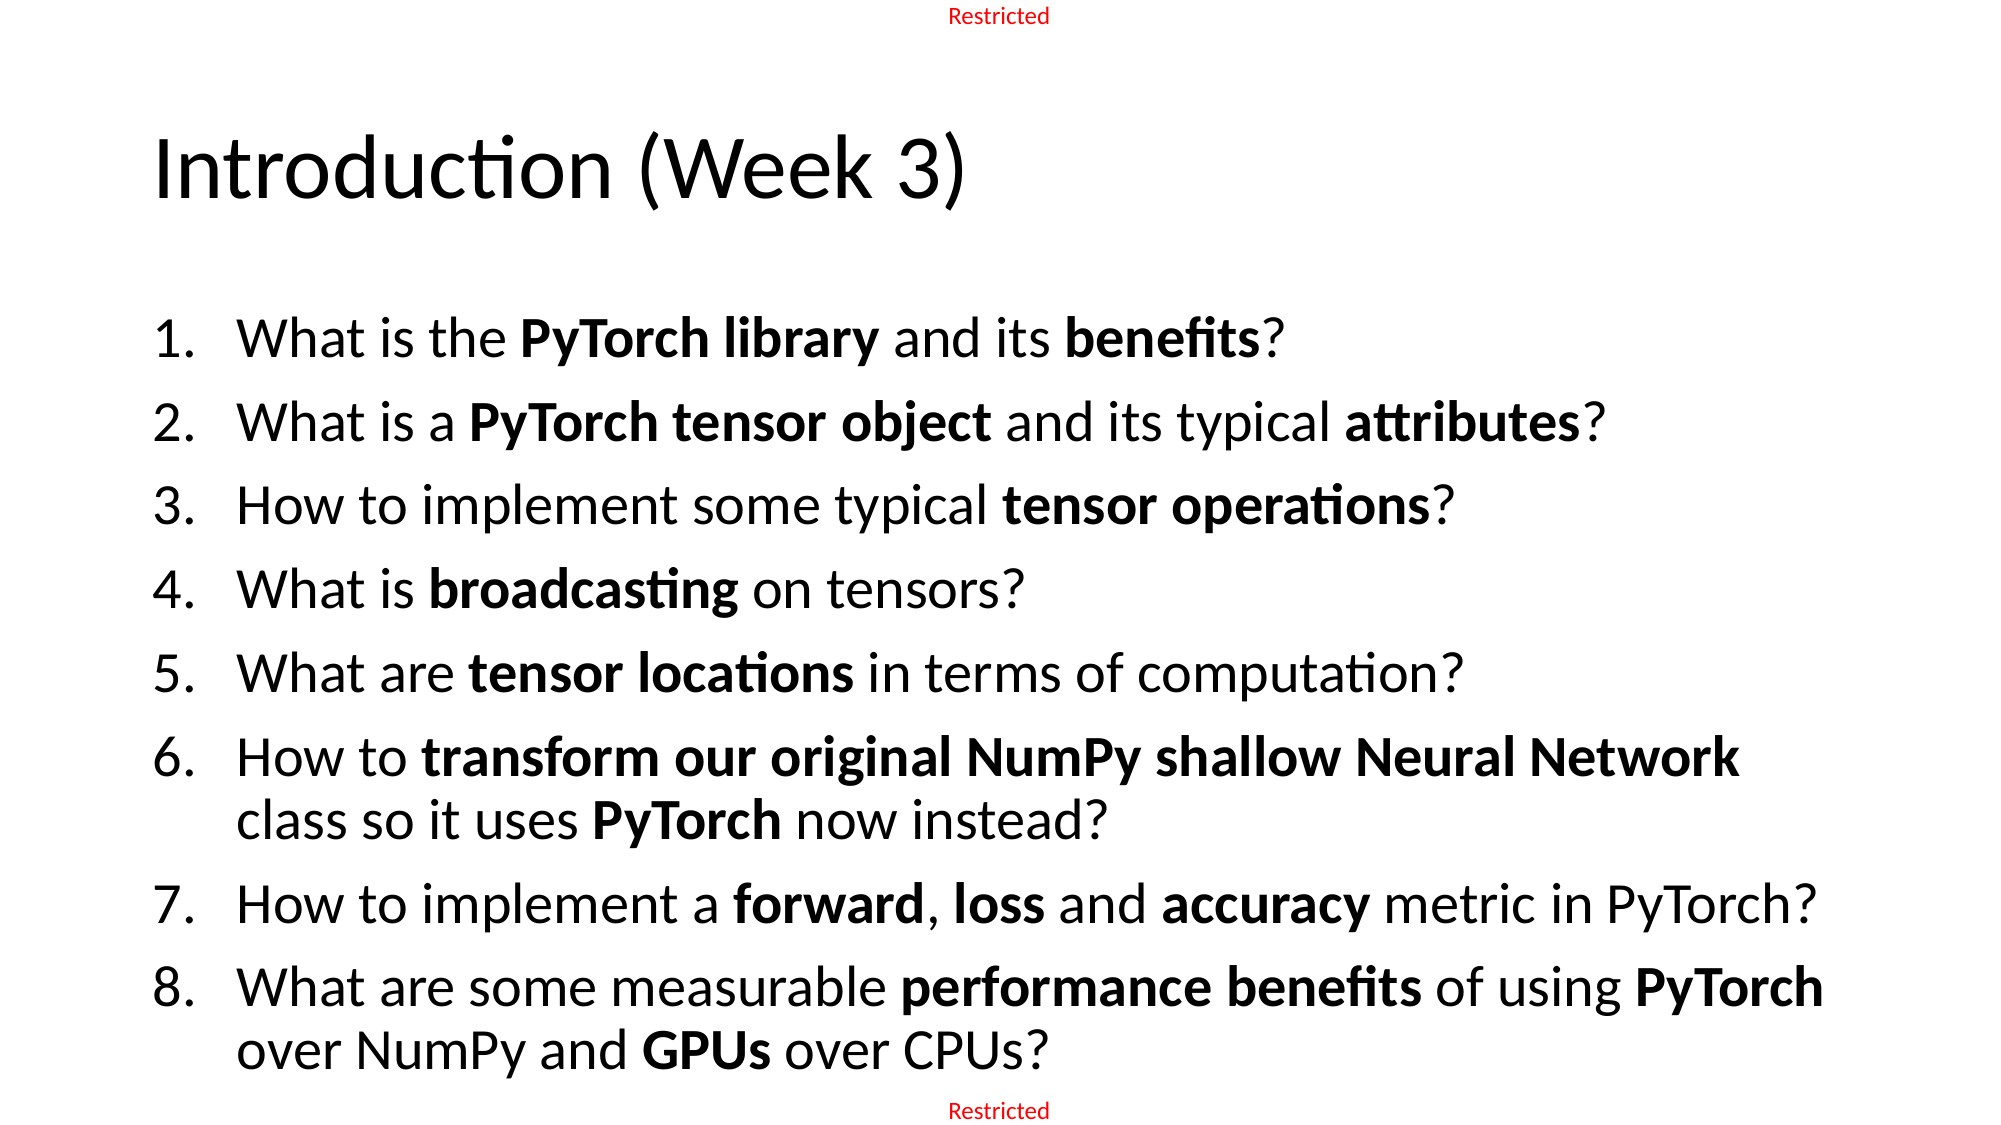

# Introduction (Week 3)
What is the PyTorch library and its benefits?
What is a PyTorch tensor object and its typical attributes?
How to implement some typical tensor operations?
What is broadcasting on tensors?
What are tensor locations in terms of computation?
How to transform our original NumPy shallow Neural Network class so it uses PyTorch now instead?
How to implement a forward, loss and accuracy metric in PyTorch?
What are some measurable performance benefits of using PyTorch over NumPy and GPUs over CPUs?